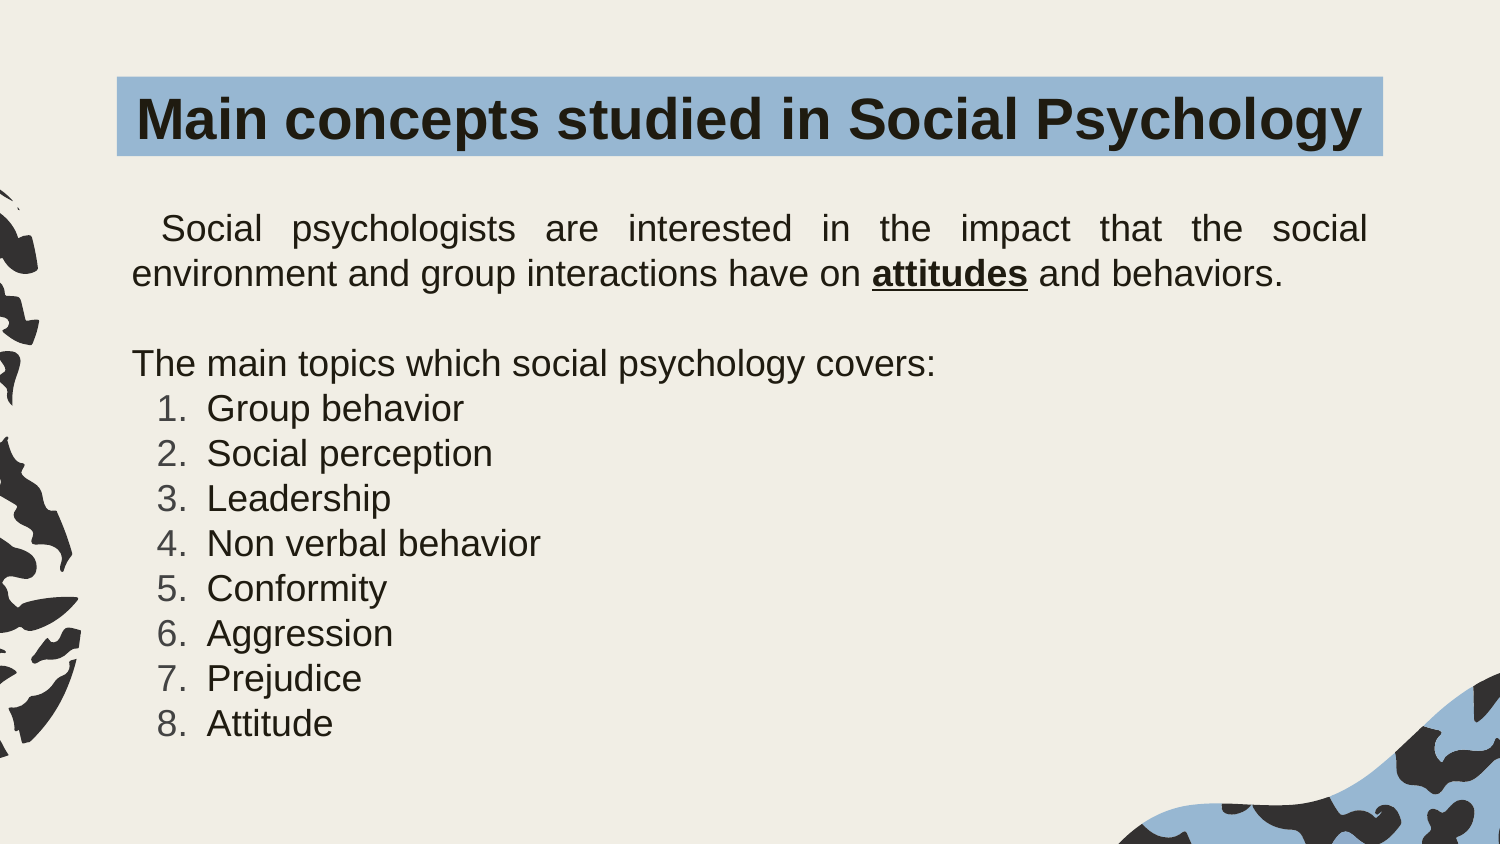

# Main concepts studied in Social Psychology
 Social psychologists are interested in the impact that the social environment and group interactions have on attitudes and behaviors.

The main topics which social psychology covers:
Group behavior
Social perception
Leadership
Non verbal behavior
Conformity
Aggression
Prejudice
Attitude